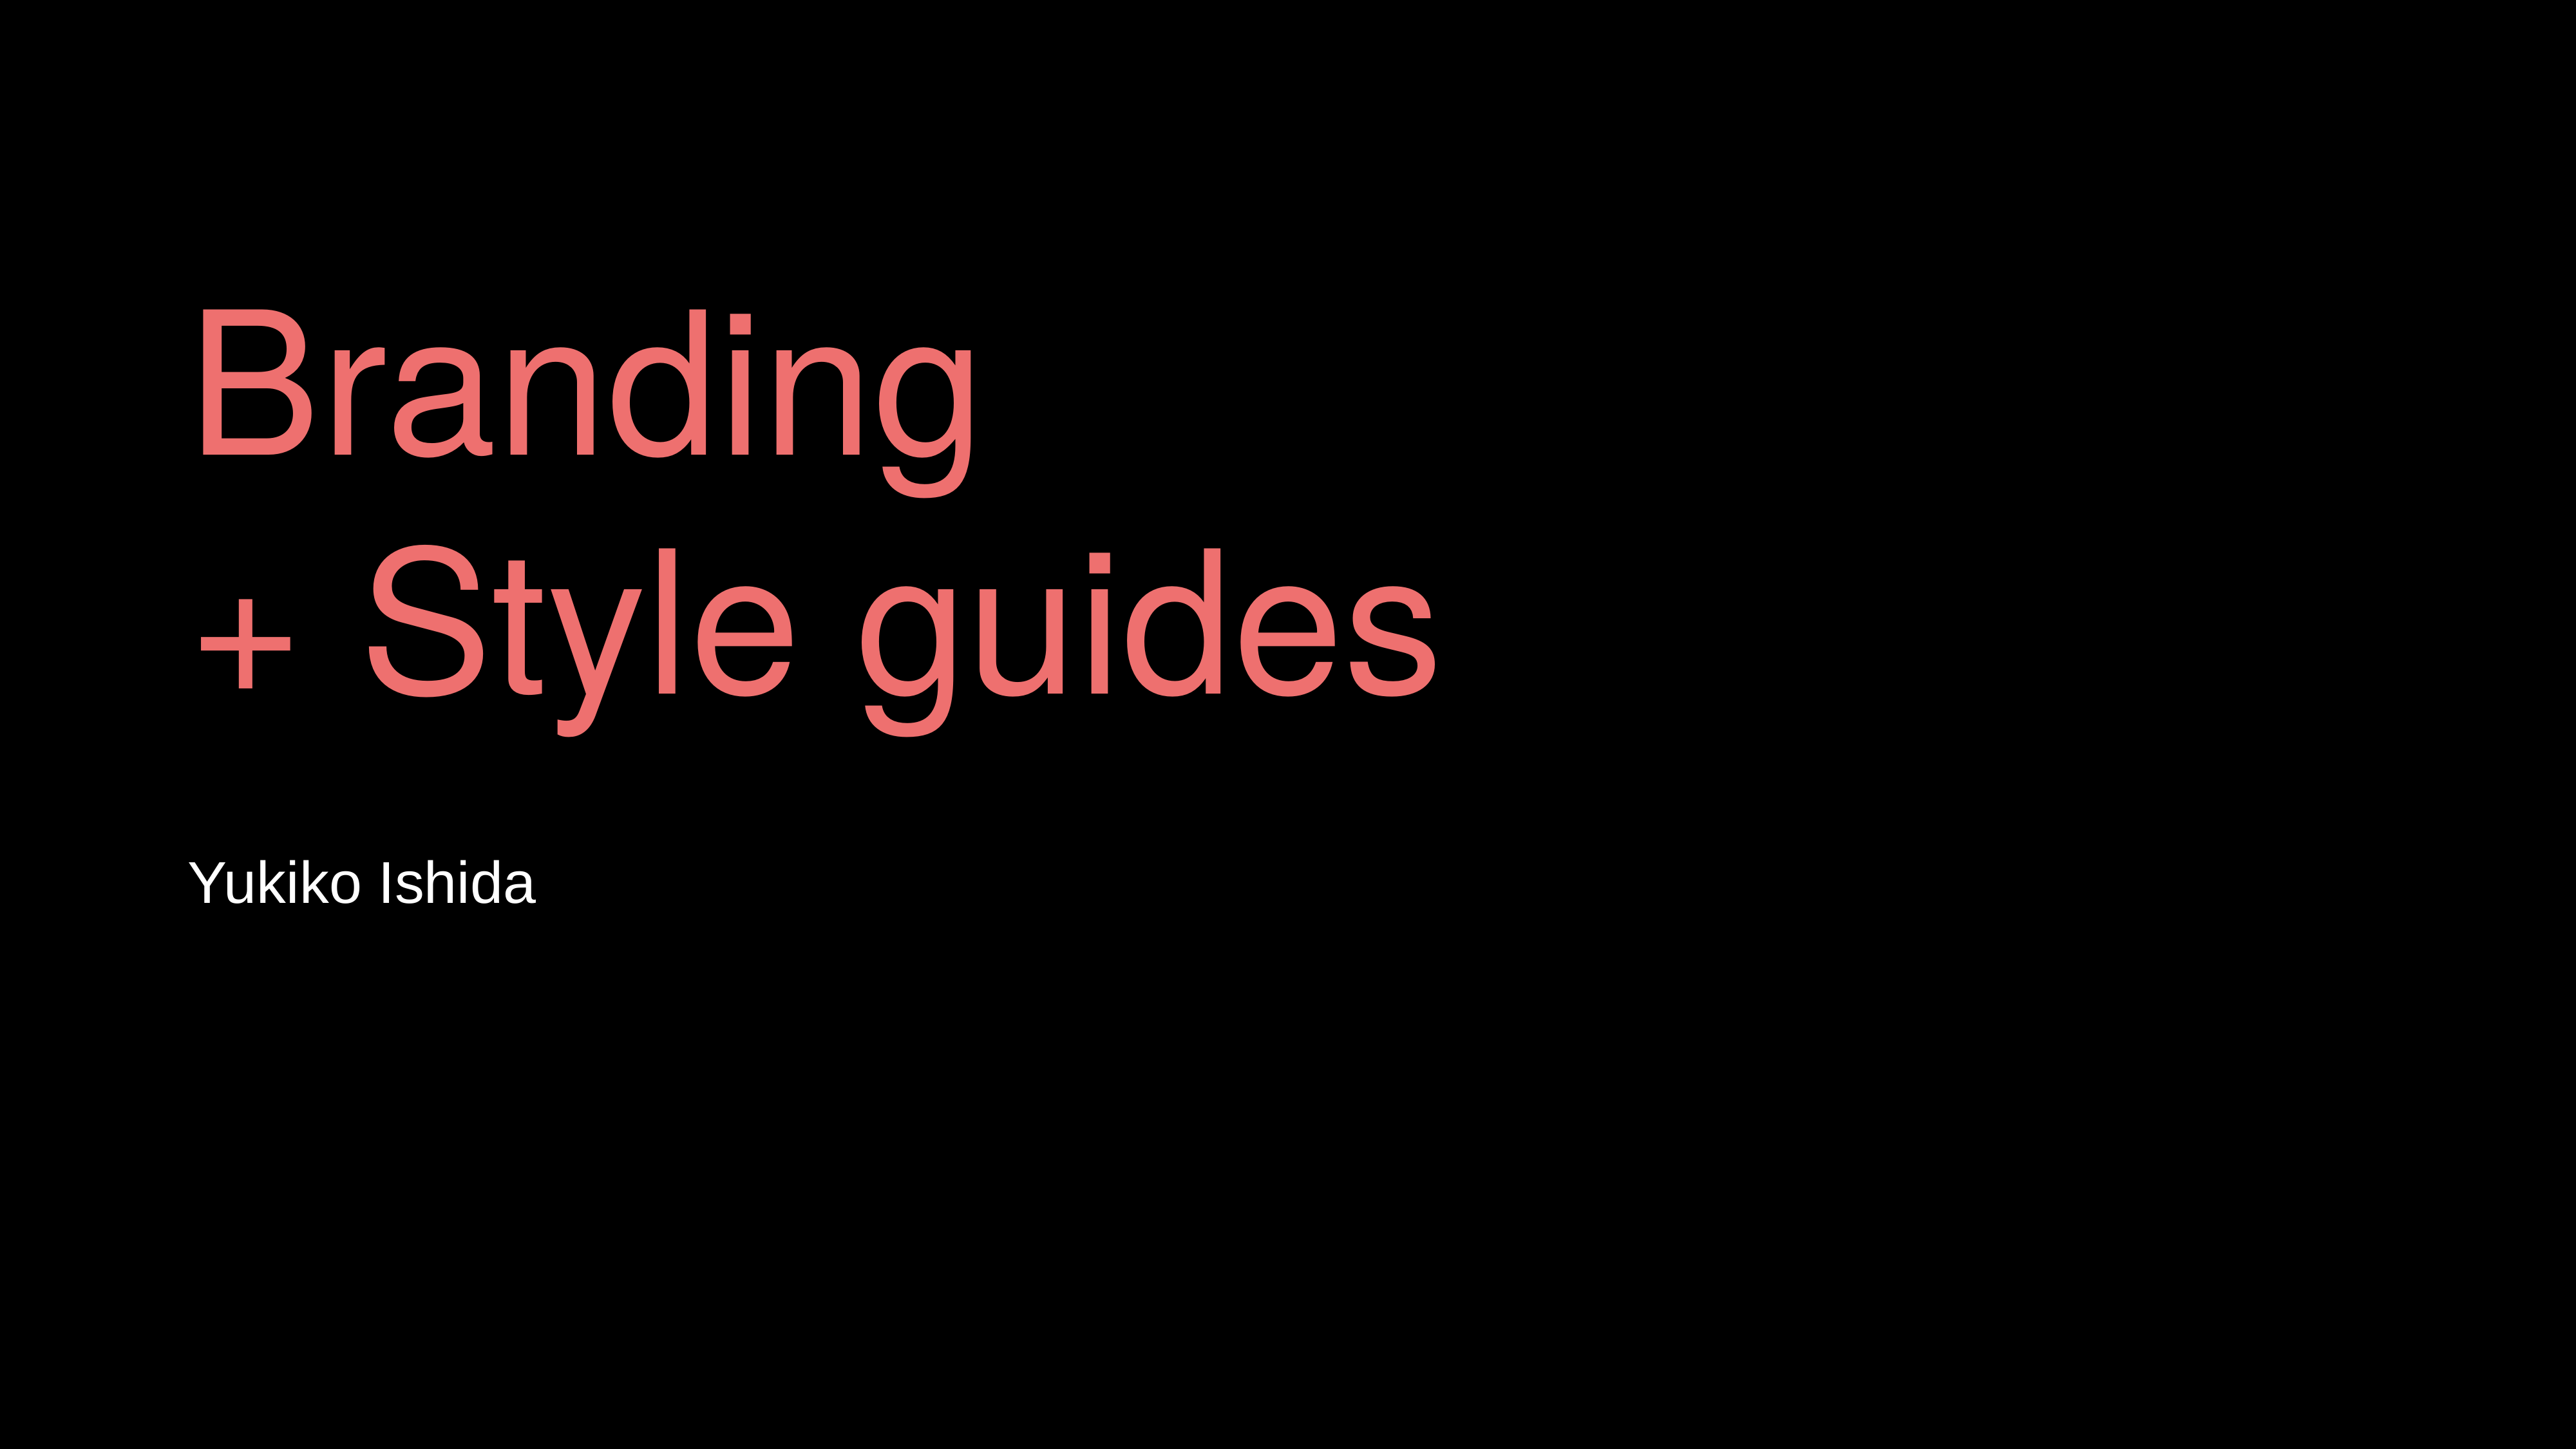

# Branding
+ Style guides
Yukiko Ishida